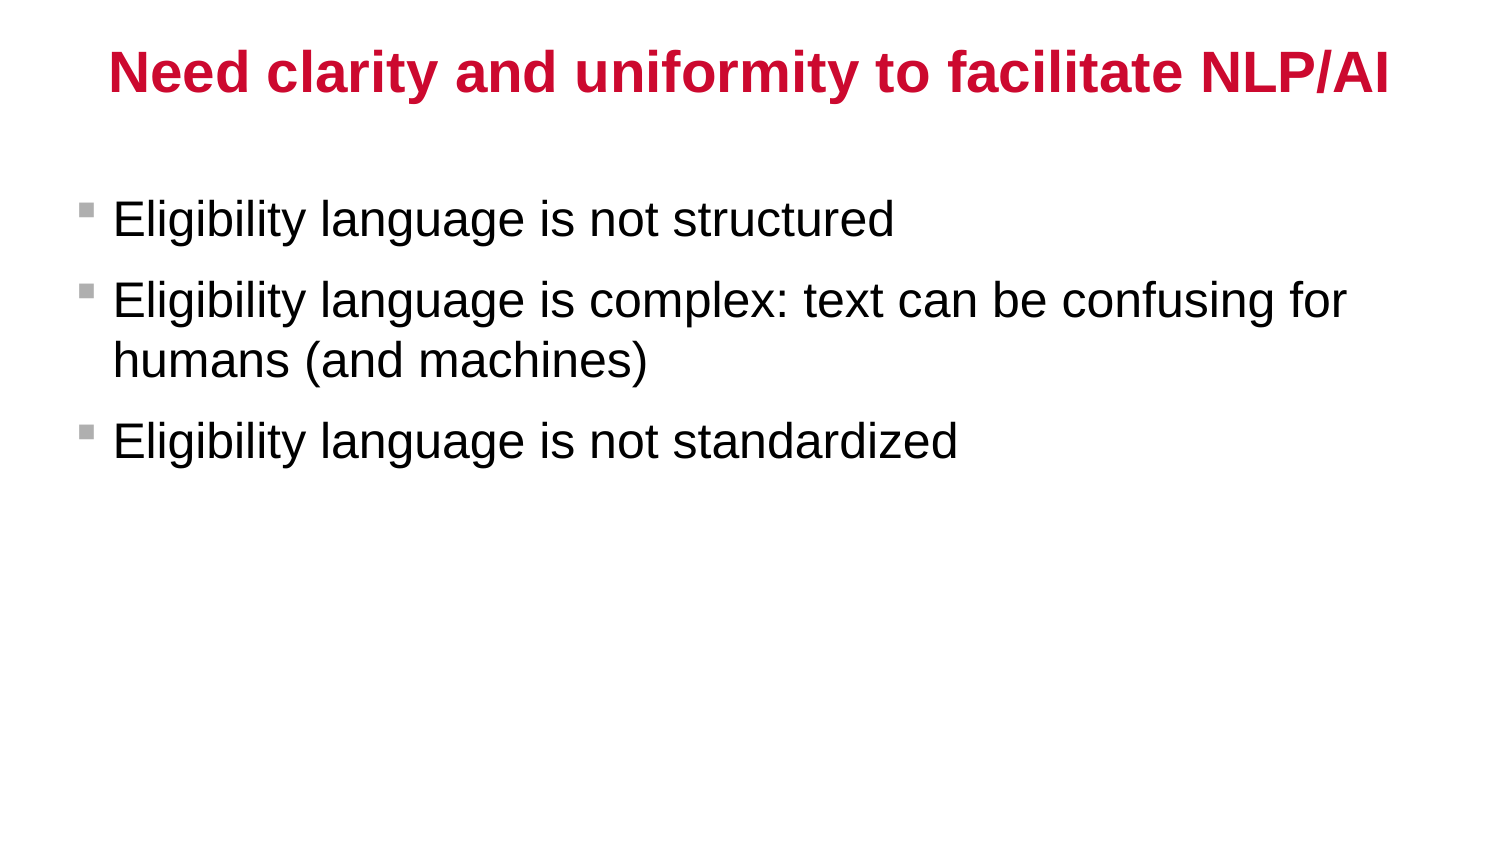

# Need clarity and uniformity to facilitate NLP/AI
Eligibility language is not structured
Eligibility language is complex: text can be confusing for humans (and machines)
Eligibility language is not standardized